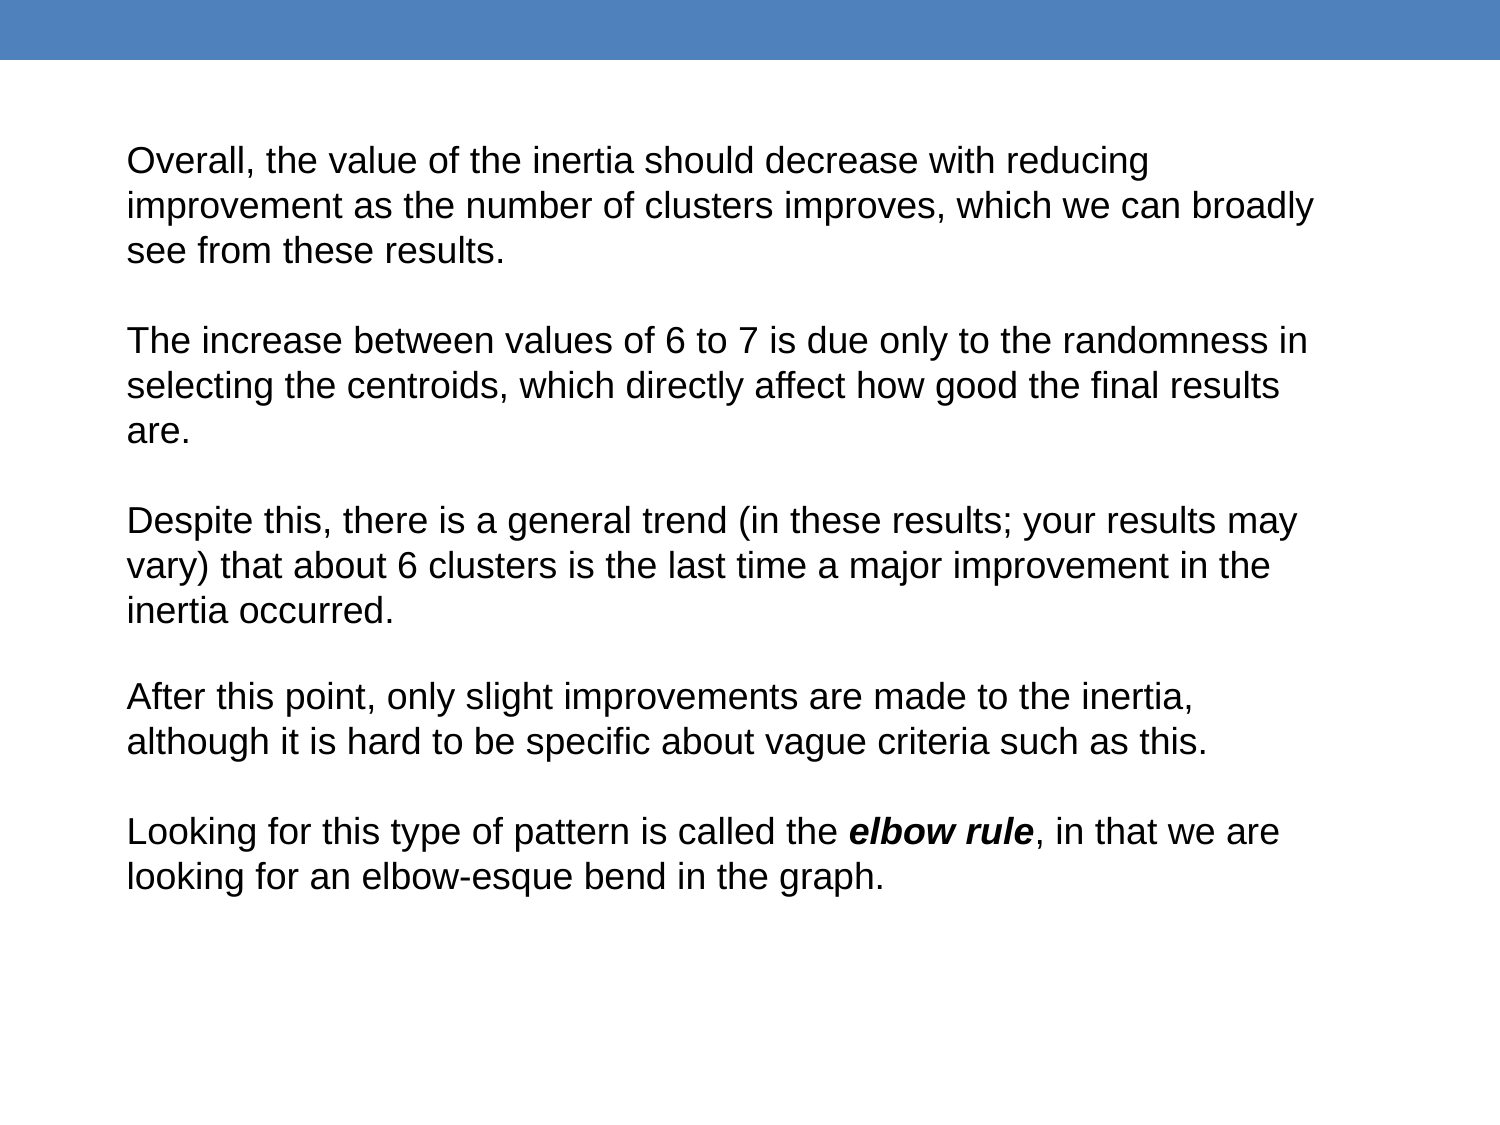

Overall, the value of the inertia should decrease with reducing improvement as the number of clusters improves, which we can broadly see from these results.

The increase between values of 6 to 7 is due only to the randomness in selecting the centroids, which directly affect how good the final results are.

Despite this, there is a general trend (in these results; your results may vary) that about 6 clusters is the last time a major improvement in the inertia occurred.
After this point, only slight improvements are made to the inertia, although it is hard to be specific about vague criteria such as this.

Looking for this type of pattern is called the elbow rule, in that we are looking for an elbow-esque bend in the graph.